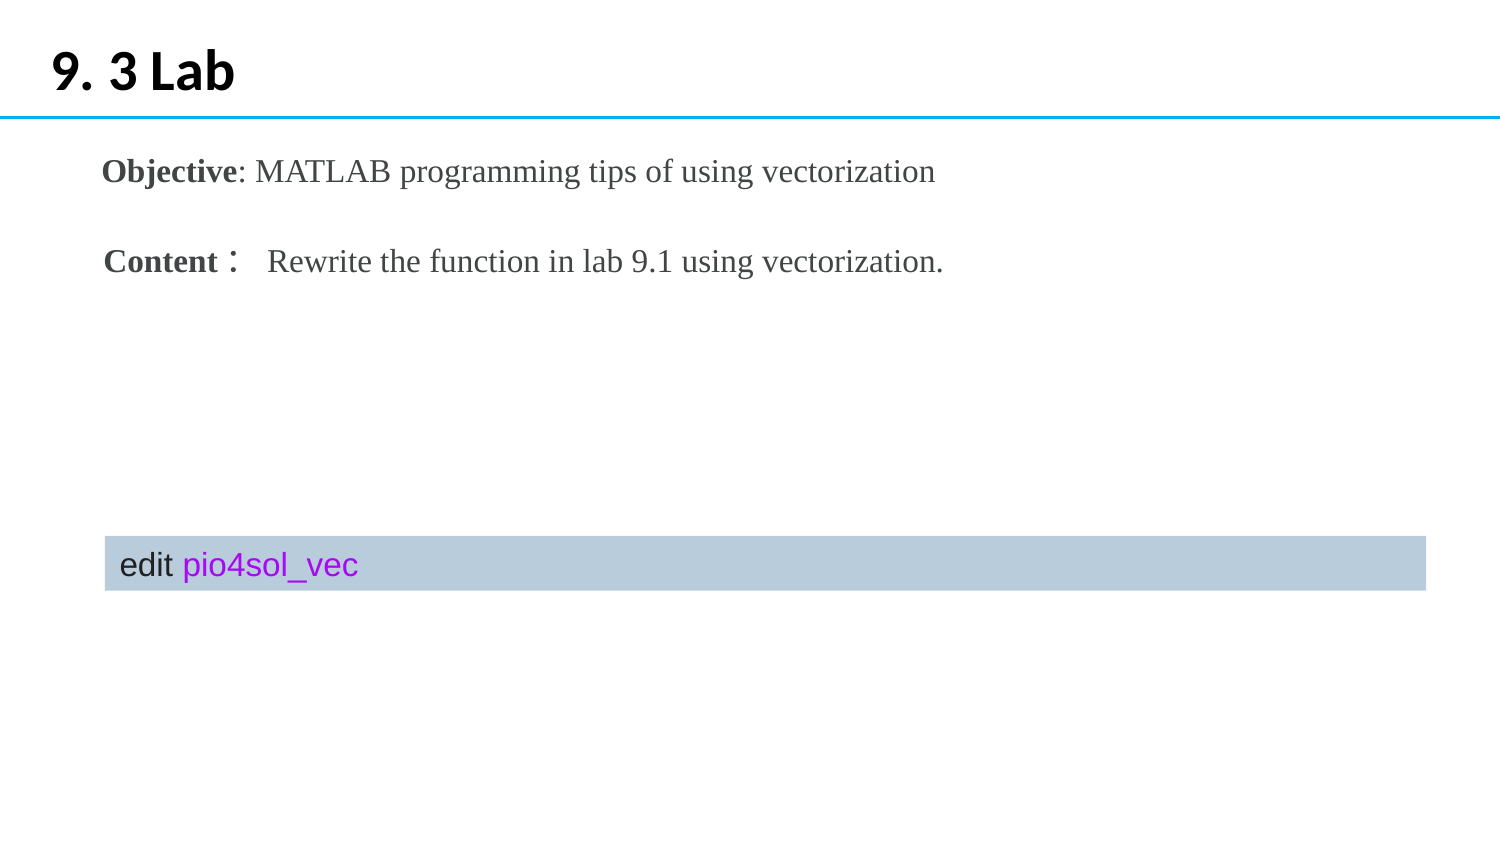

# 9. 3 Lab
Objective: MATLAB programming tips of using vectorization
Content：Rewrite the function in lab 9.1 using vectorization.

edit pio4sol_vec